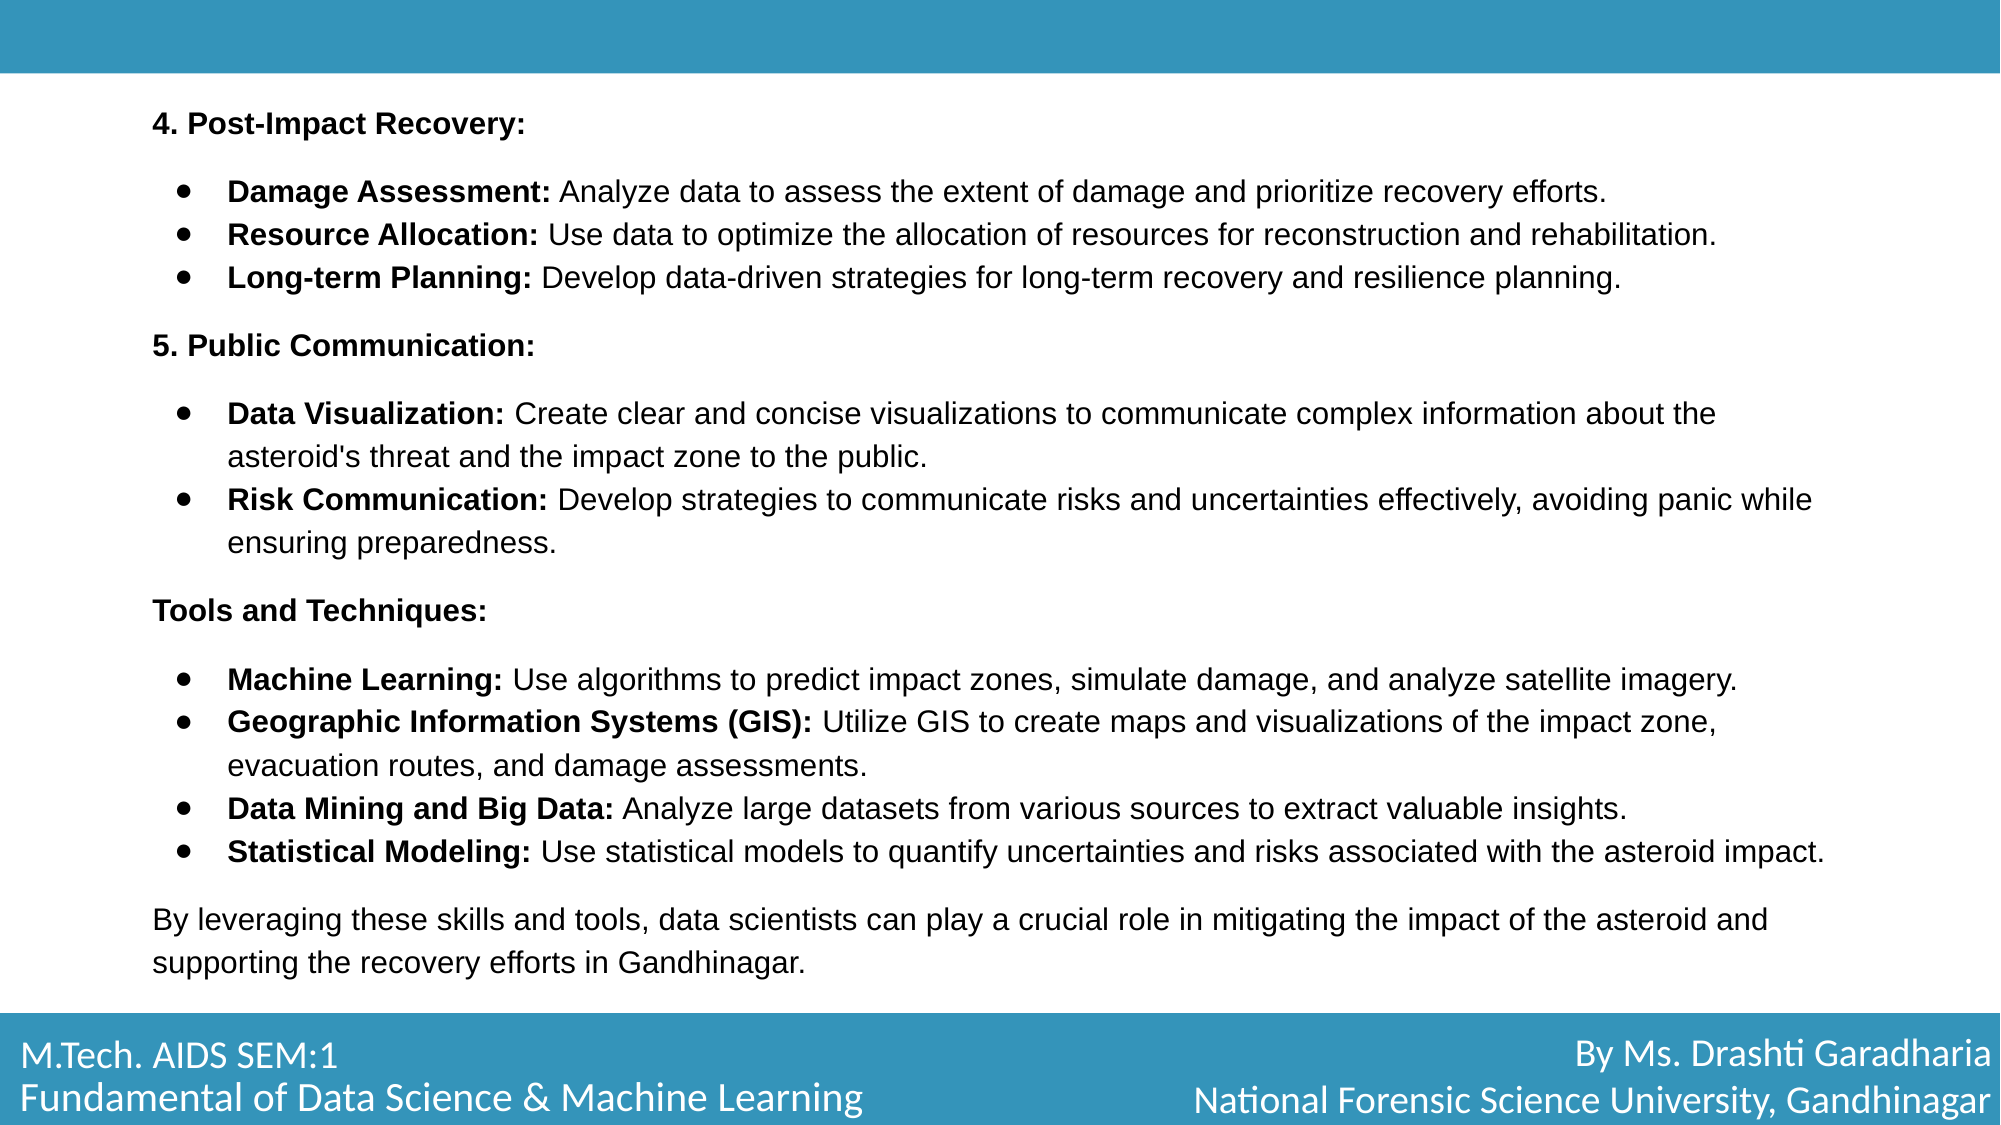

4. Post-Impact Recovery:
Damage Assessment: Analyze data to assess the extent of damage and prioritize recovery efforts.
Resource Allocation: Use data to optimize the allocation of resources for reconstruction and rehabilitation.
Long-term Planning: Develop data-driven strategies for long-term recovery and resilience planning.
5. Public Communication:
Data Visualization: Create clear and concise visualizations to communicate complex information about the asteroid's threat and the impact zone to the public.
Risk Communication: Develop strategies to communicate risks and uncertainties effectively, avoiding panic while ensuring preparedness.
Tools and Techniques:
Machine Learning: Use algorithms to predict impact zones, simulate damage, and analyze satellite imagery.
Geographic Information Systems (GIS): Utilize GIS to create maps and visualizations of the impact zone, evacuation routes, and damage assessments.
Data Mining and Big Data: Analyze large datasets from various sources to extract valuable insights.
Statistical Modeling: Use statistical models to quantify uncertainties and risks associated with the asteroid impact.
By leveraging these skills and tools, data scientists can play a crucial role in mitigating the impact of the asteroid and supporting the recovery efforts in Gandhinagar.